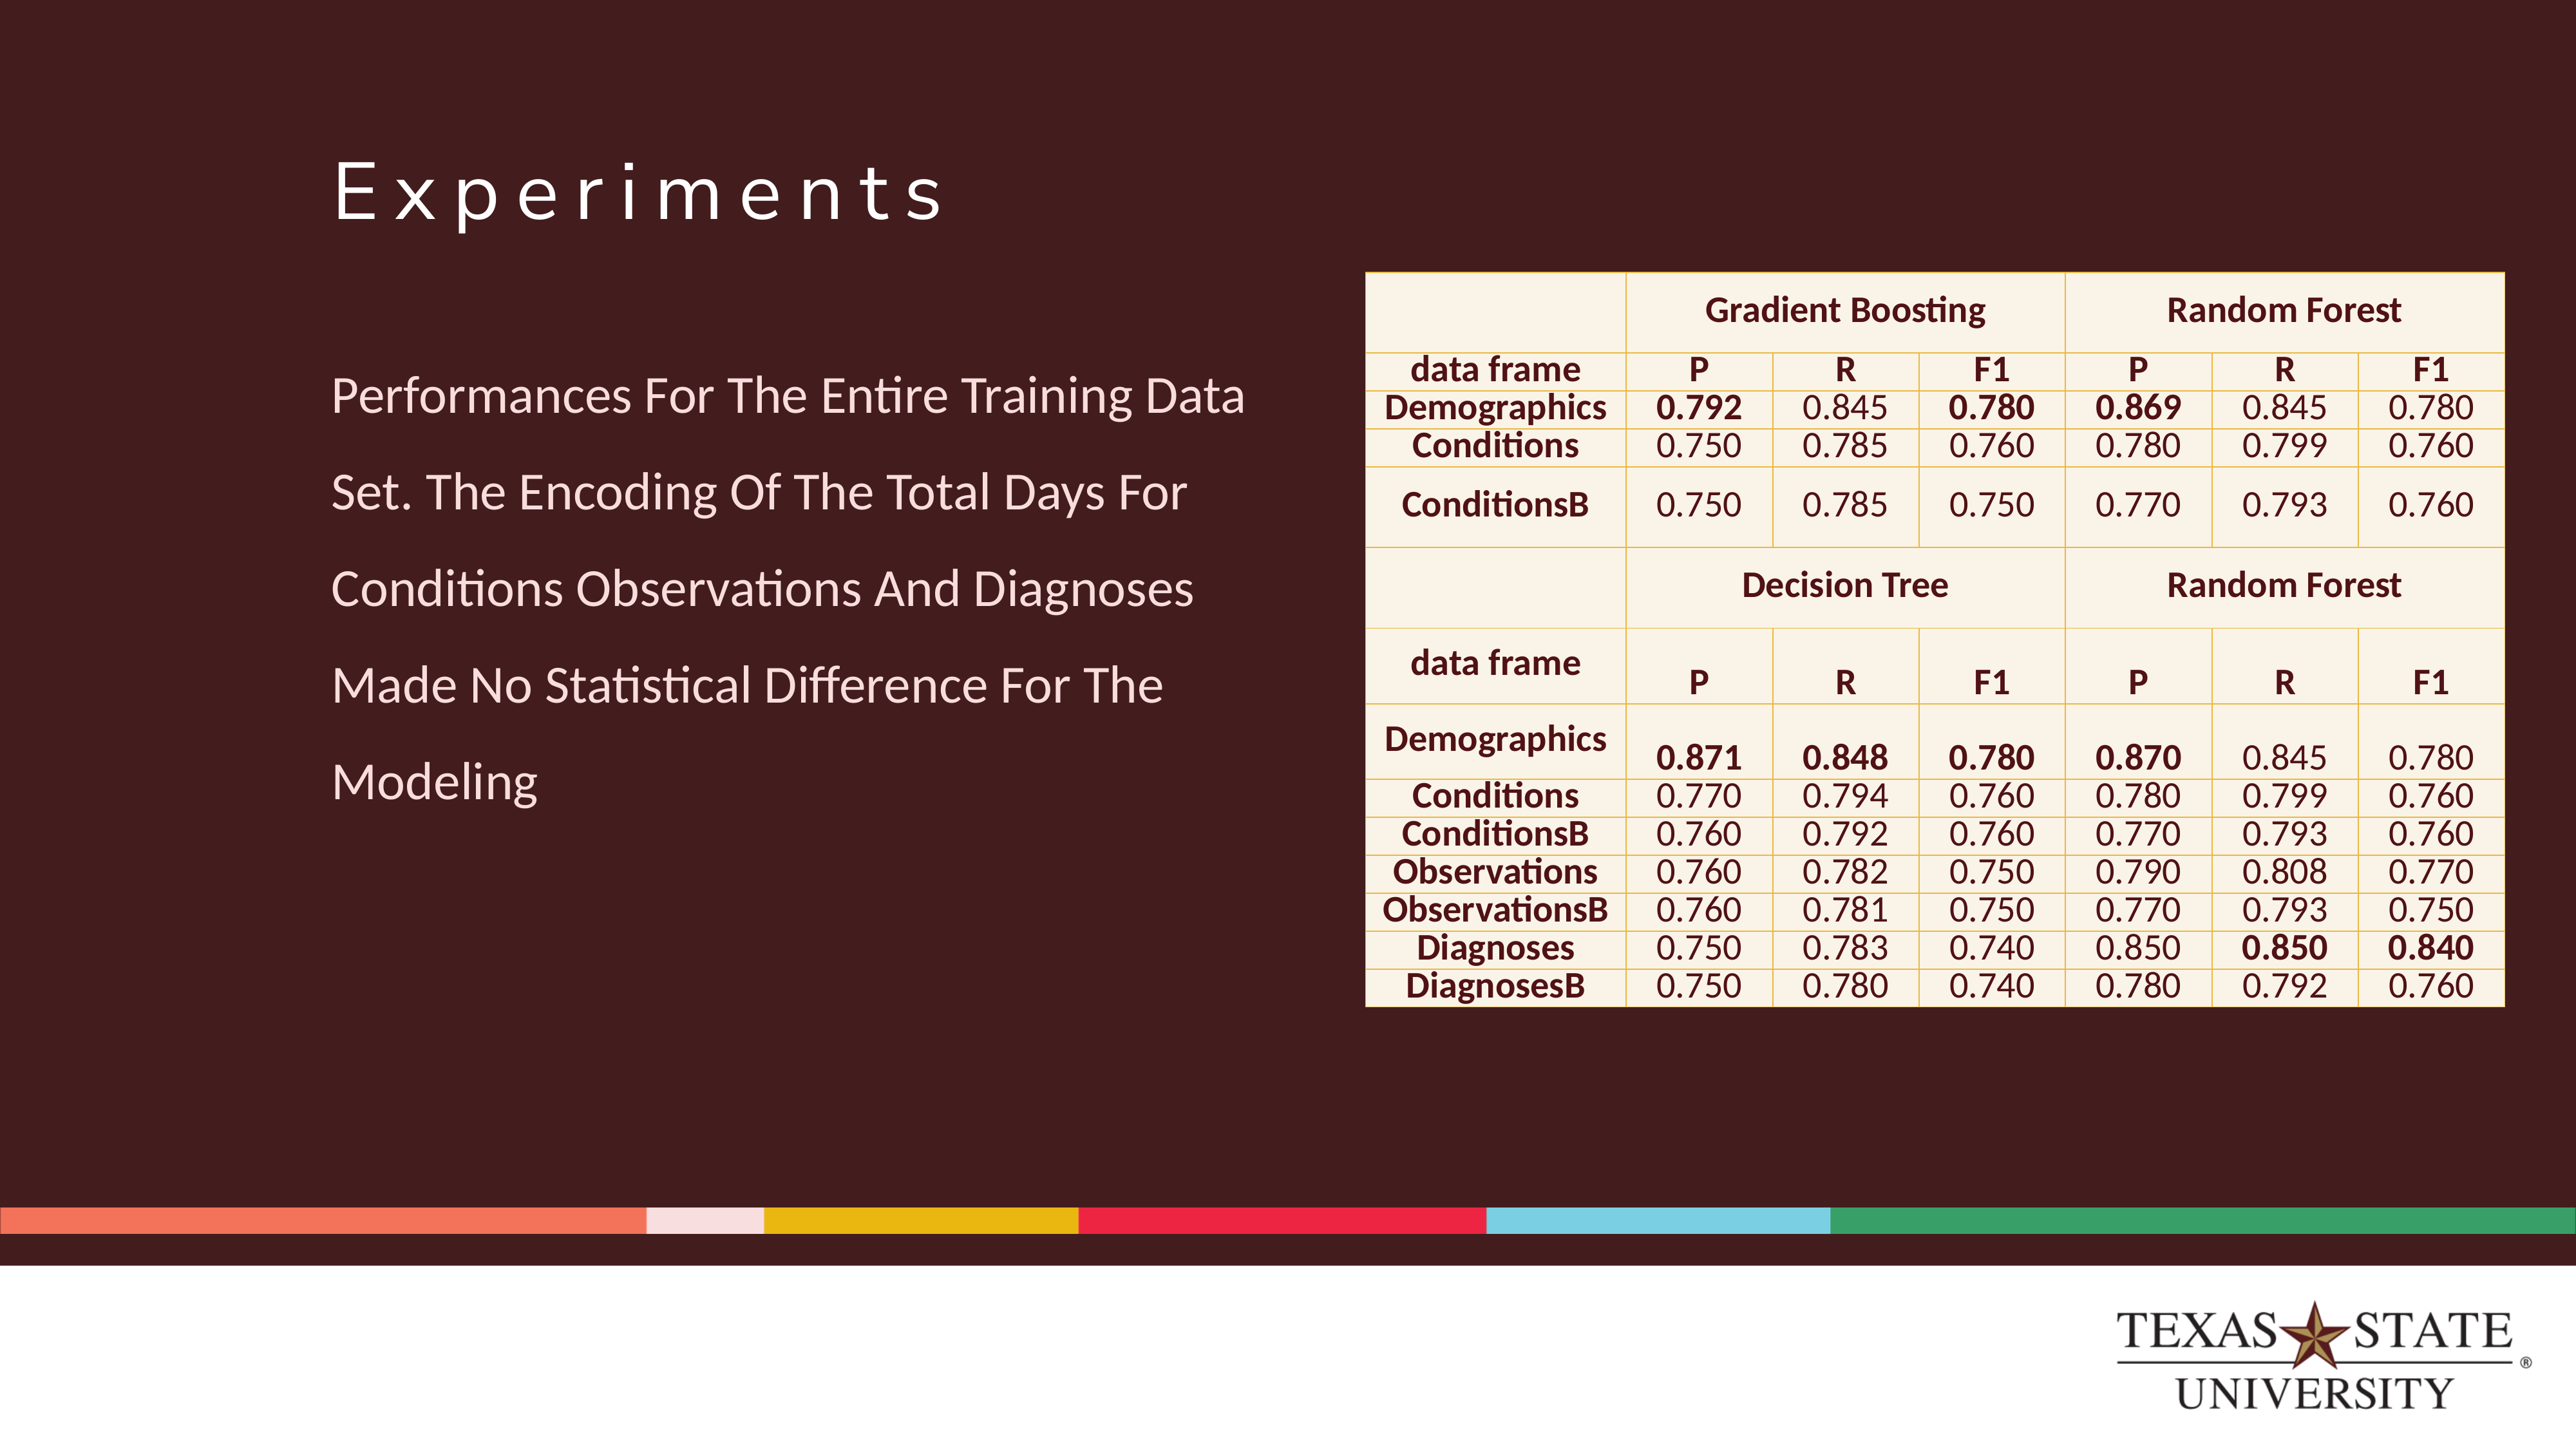

# Experiments
|  | Gradient Boosting |  |  | Random Forest |  |  |
| --- | --- | --- | --- | --- | --- | --- |
| data frame | P | R | F1 | P | R | F1 |
| Demographics | 0.792 | 0.845 | 0.780 | 0.869 | 0.845 | 0.780 |
| Conditions | 0.750 | 0.785 | 0.760 | 0.780 | 0.799 | 0.760 |
| ConditionsB | 0.750 | 0.785 | 0.750 | 0.770 | 0.793 | 0.760 |
|  | Decision Tree |  |  | Random Forest |  |  |
| data frame | P | R | F1 | P | R | F1 |
| Demographics | 0.871 | 0.848 | 0.780 | 0.870 | 0.845 | 0.780 |
| Conditions | 0.770 | 0.794 | 0.760 | 0.780 | 0.799 | 0.760 |
| ConditionsB | 0.760 | 0.792 | 0.760 | 0.770 | 0.793 | 0.760 |
| Observations | 0.760 | 0.782 | 0.750 | 0.790 | 0.808 | 0.770 |
| ObservationsB | 0.760 | 0.781 | 0.750 | 0.770 | 0.793 | 0.750 |
| Diagnoses | 0.750 | 0.783 | 0.740 | 0.850 | 0.850 | 0.840 |
| DiagnosesB | 0.750 | 0.780 | 0.740 | 0.780 | 0.792 | 0.760 |
Performances For The Entire Training Data Set. The Encoding Of The Total Days For Conditions Observations And Diagnoses Made No Statistical Difference For The Modeling